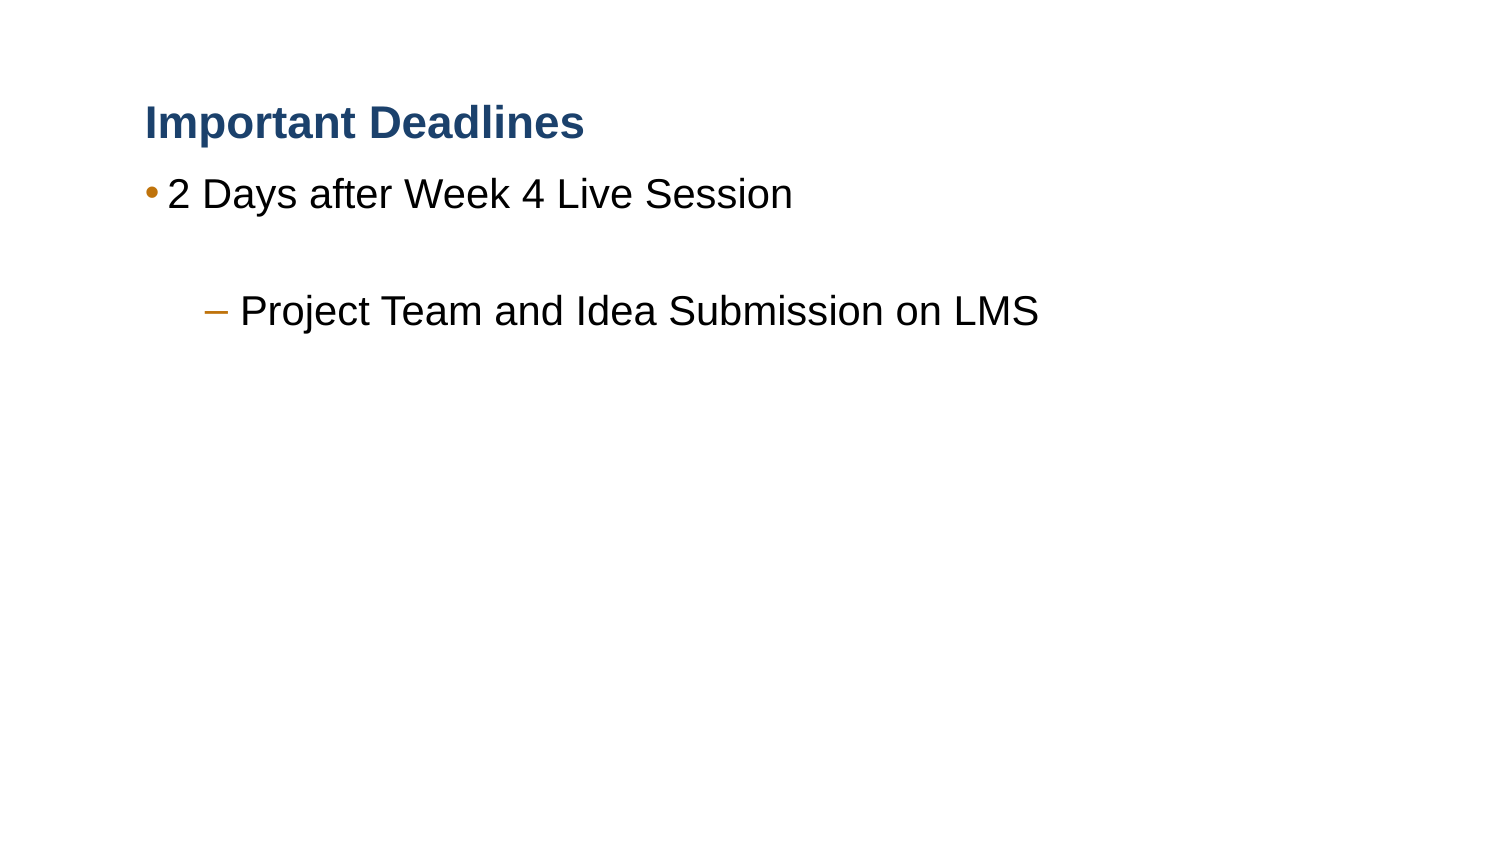

# Important Deadlines
2 Days after Week 4 Live Session

Project Team and Idea Submission on LMS